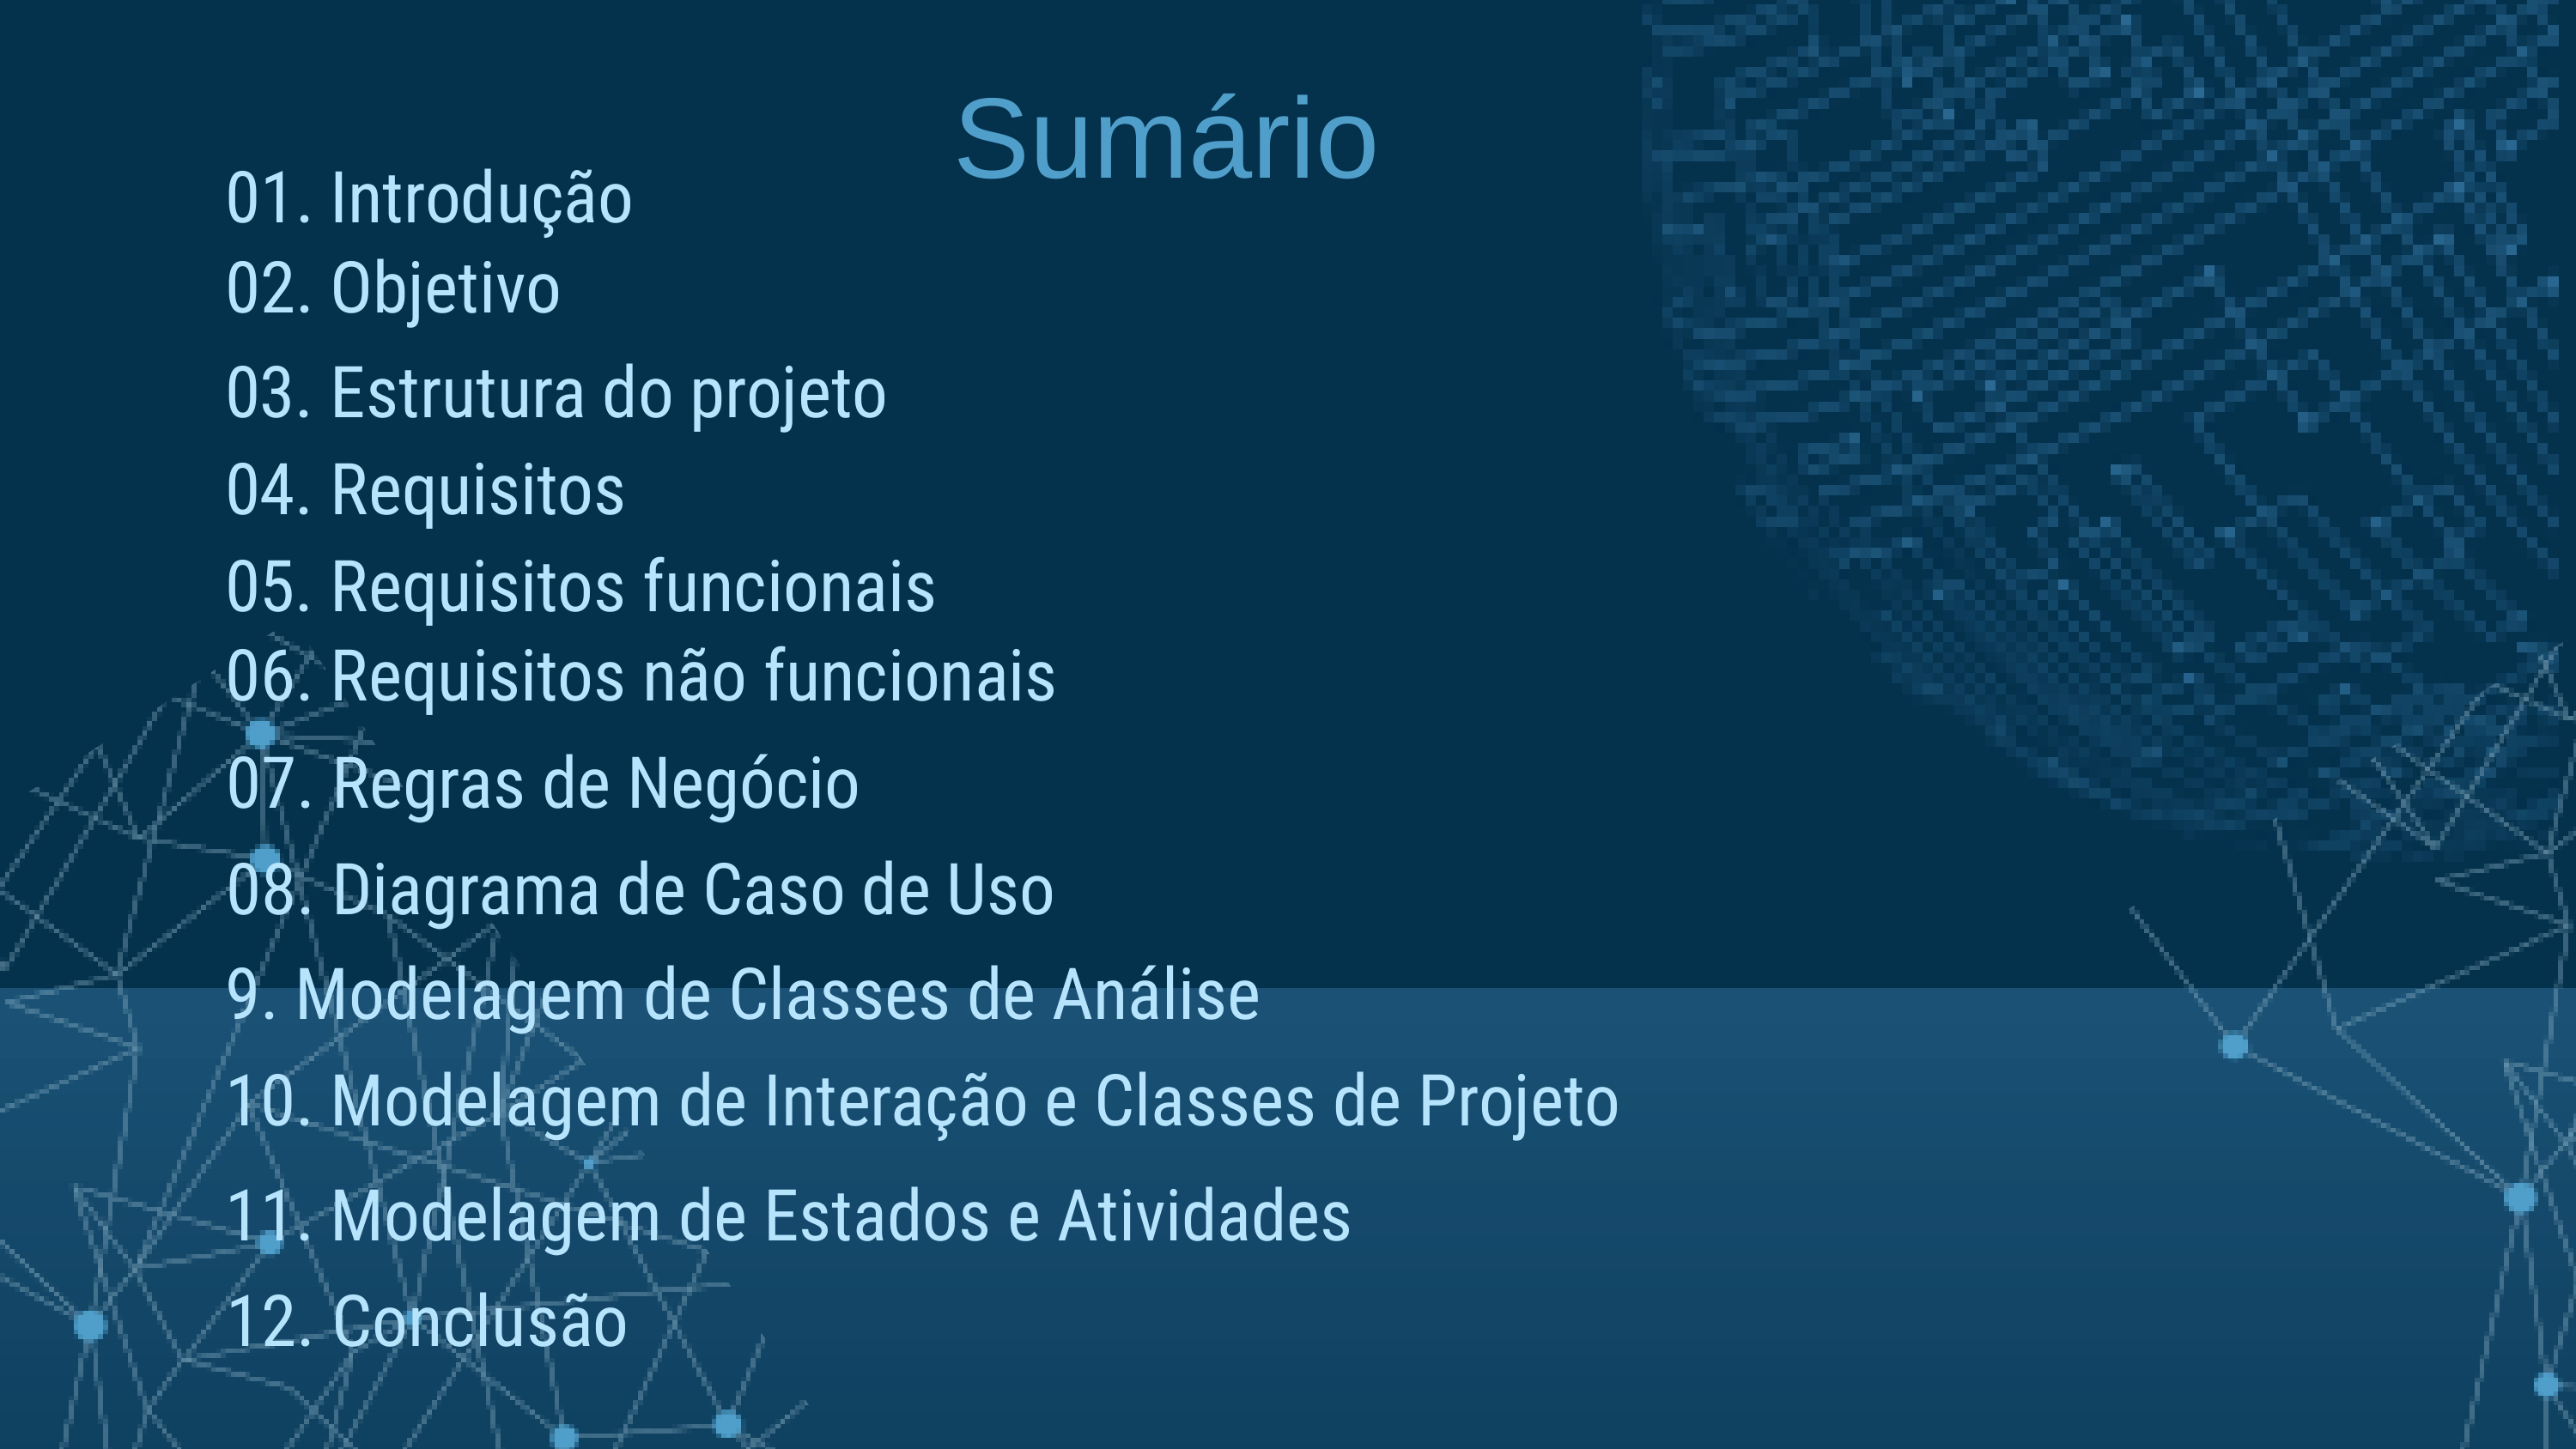

Sumário
01. Introdução
02. Objetivo
03. Estrutura do projeto
04. Requisitos
05. Requisitos funcionais
06. Requisitos não funcionais
07. Regras de Negócio
08. Diagrama de Caso de Uso
9. Modelagem de Classes de Análise
10. Modelagem de Interação e Classes de Projeto
11. Modelagem de Estados e Atividades
12. Conclusão